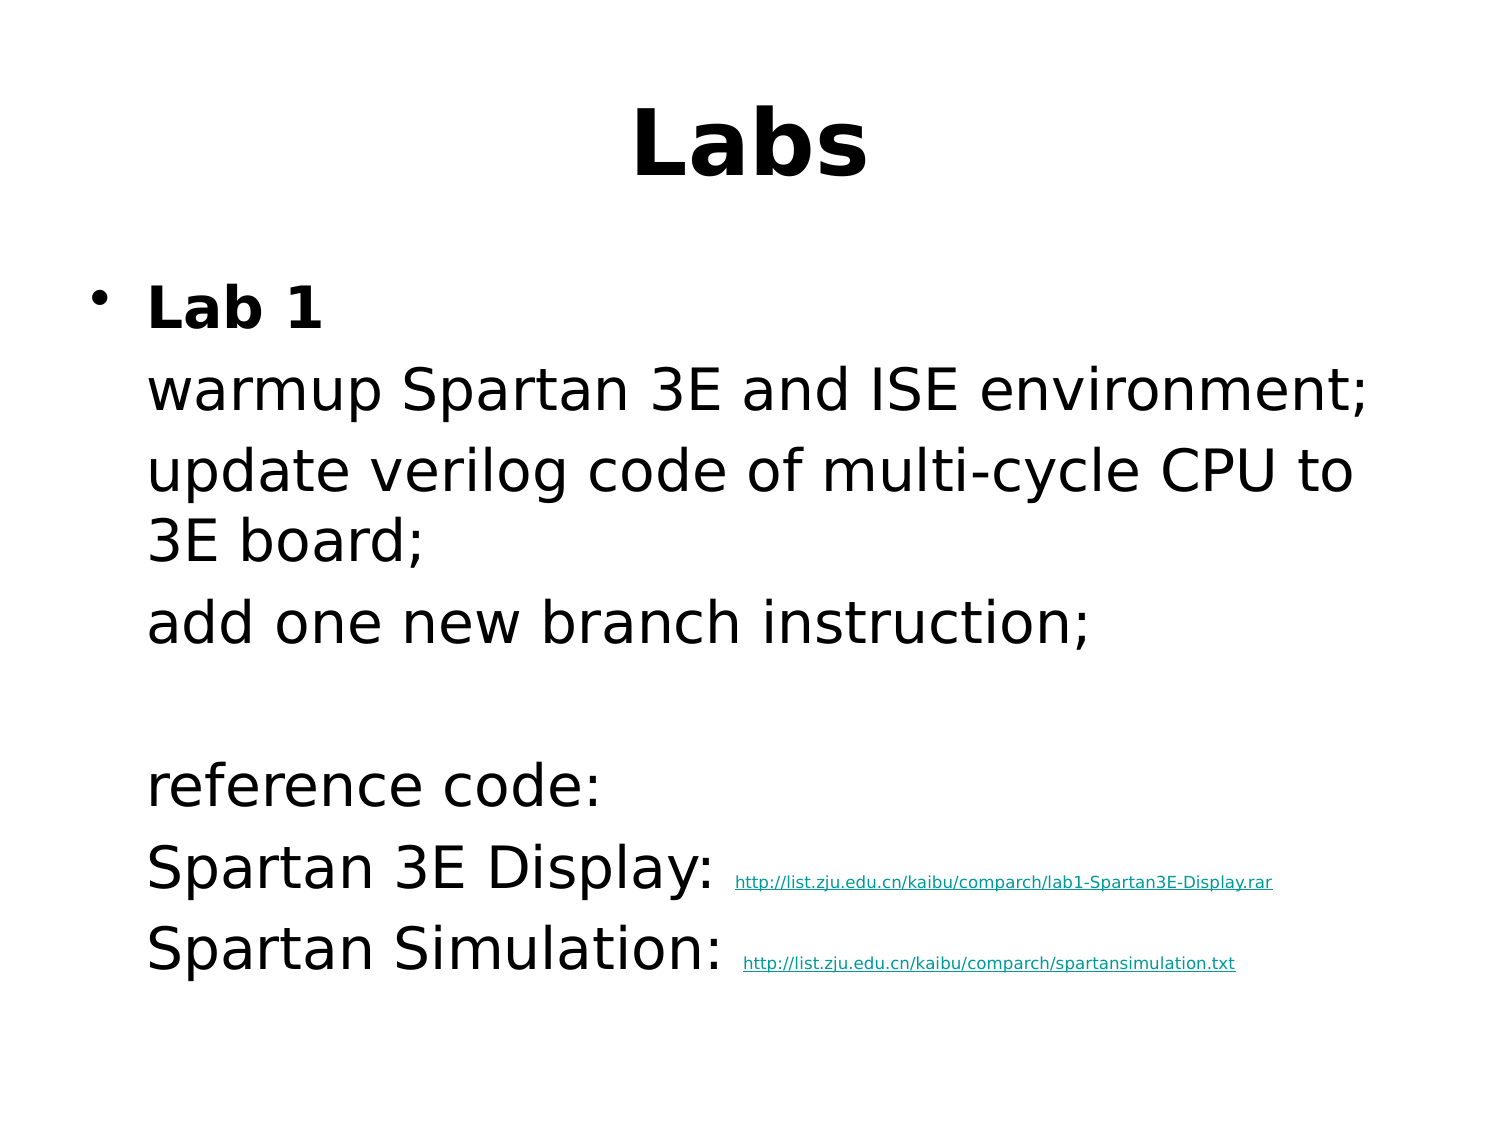

# Labs
Lab 1
	warmup Spartan 3E and ISE environment;
	update verilog code of multi-cycle CPU to 3E board;
	add one new branch instruction;

	reference code:
	Spartan 3E Display: http://list.zju.edu.cn/kaibu/comparch/lab1-Spartan3E-Display.rar
	Spartan Simulation: http://list.zju.edu.cn/kaibu/comparch/spartansimulation.txt